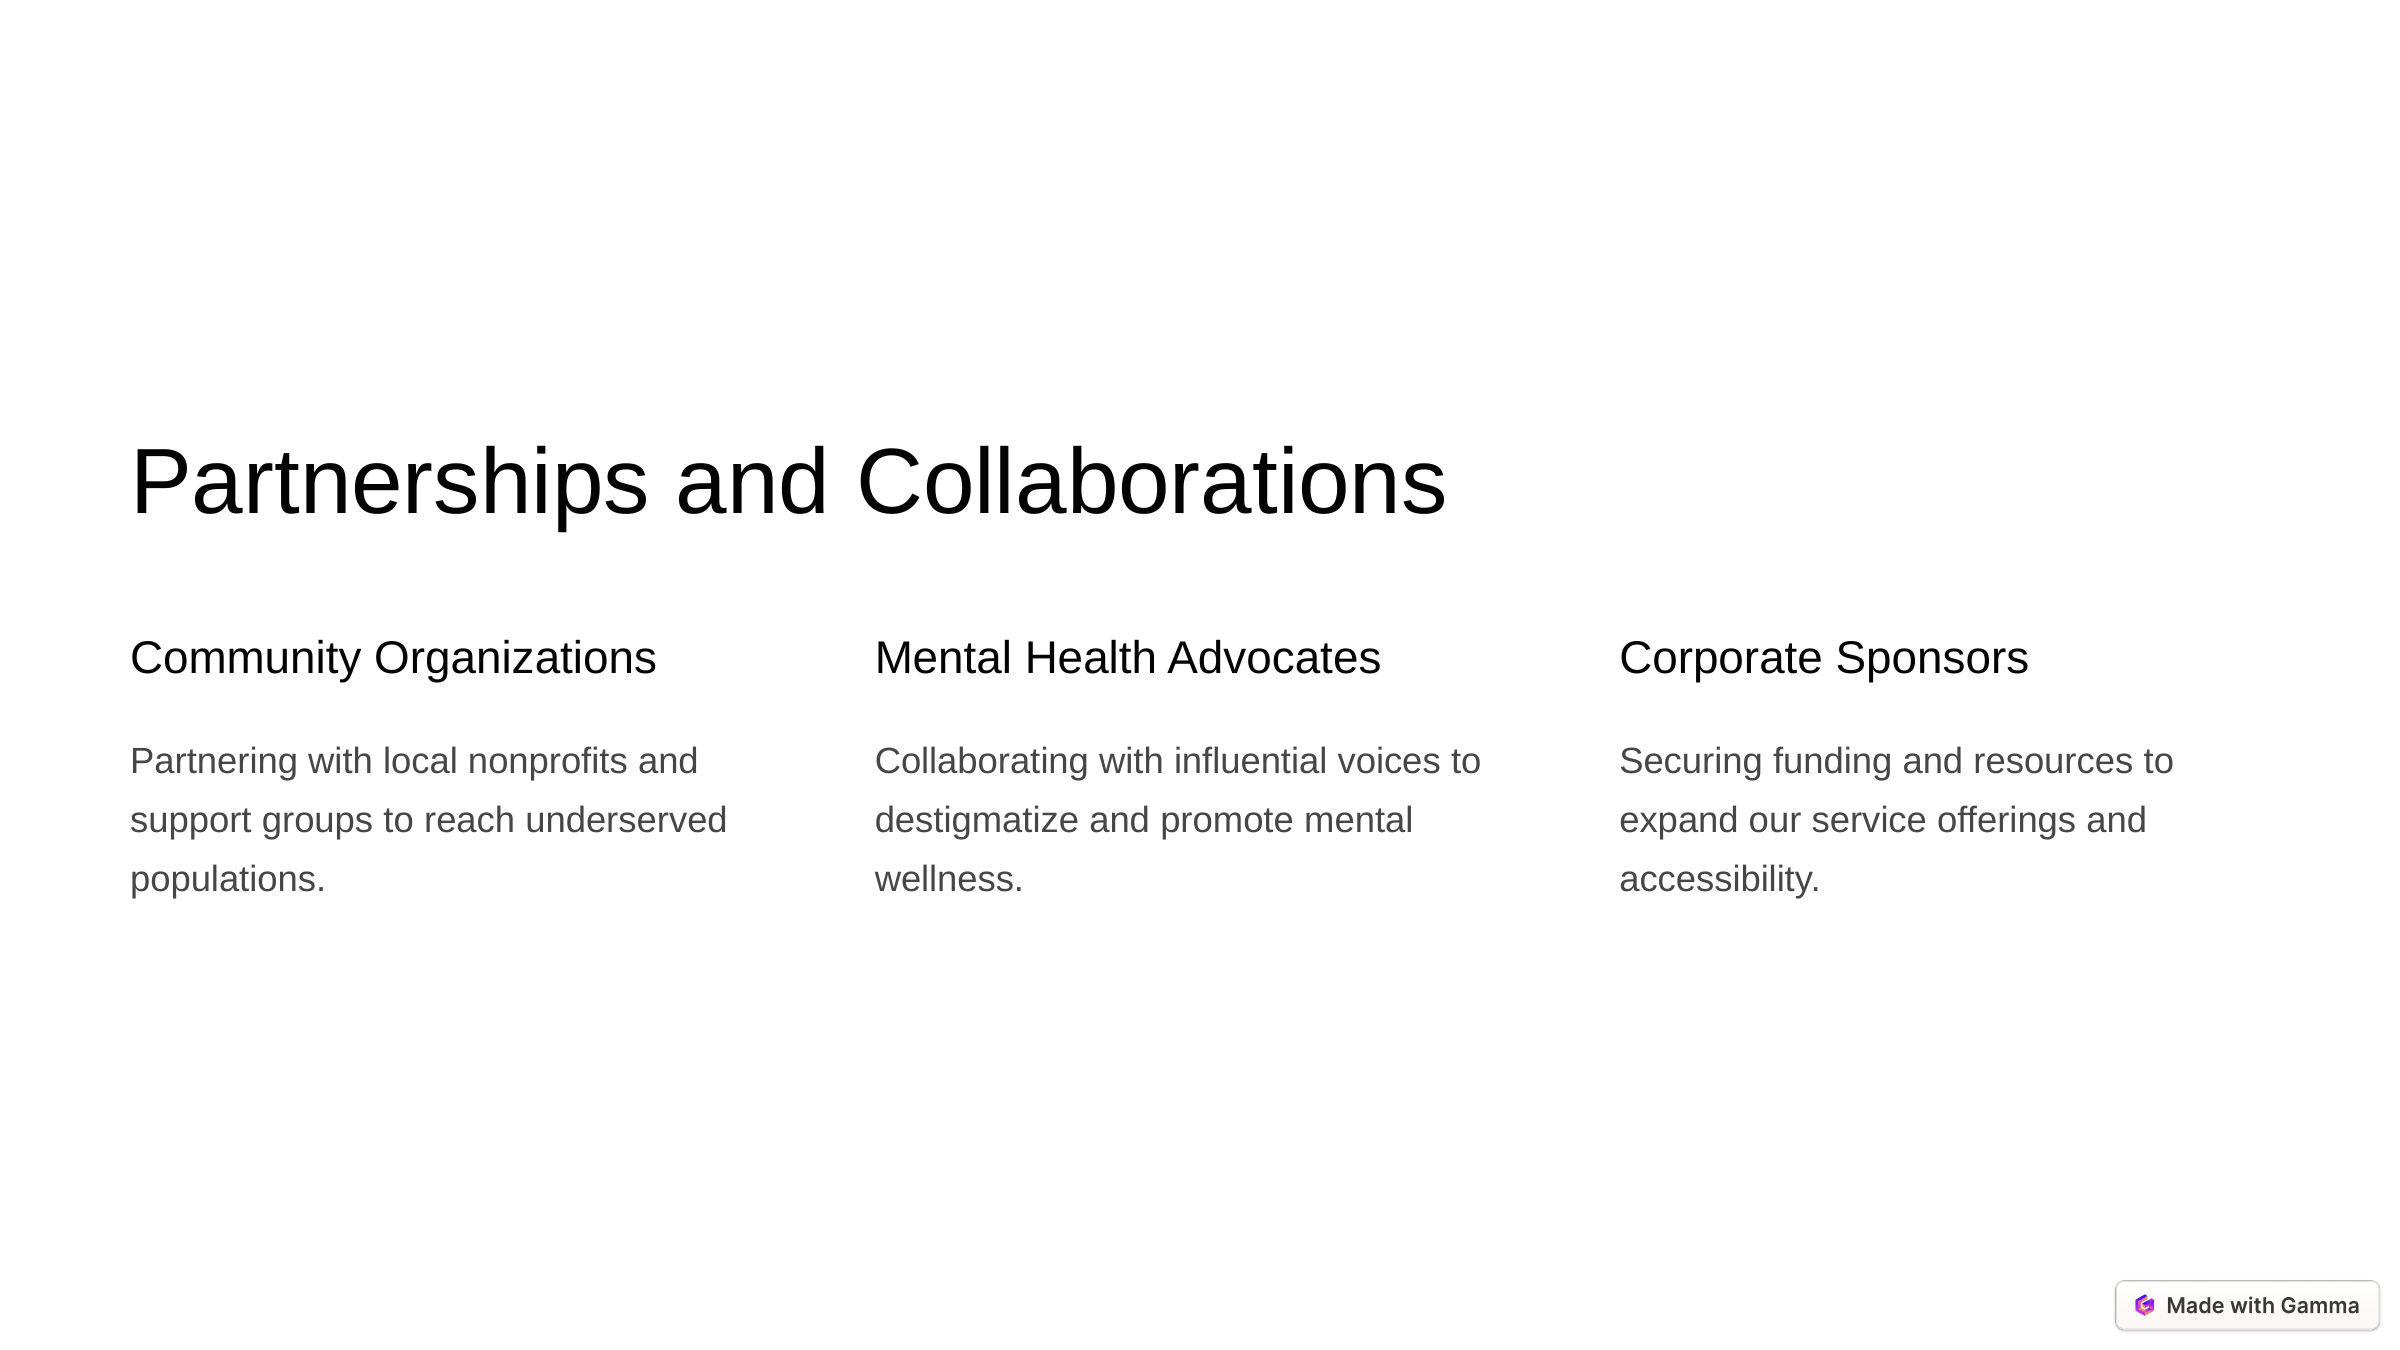

Partnerships and Collaborations
Community Organizations
Mental Health Advocates
Corporate Sponsors
Partnering with local nonprofits and support groups to reach underserved populations.
Collaborating with influential voices to destigmatize and promote mental wellness.
Securing funding and resources to expand our service offerings and accessibility.